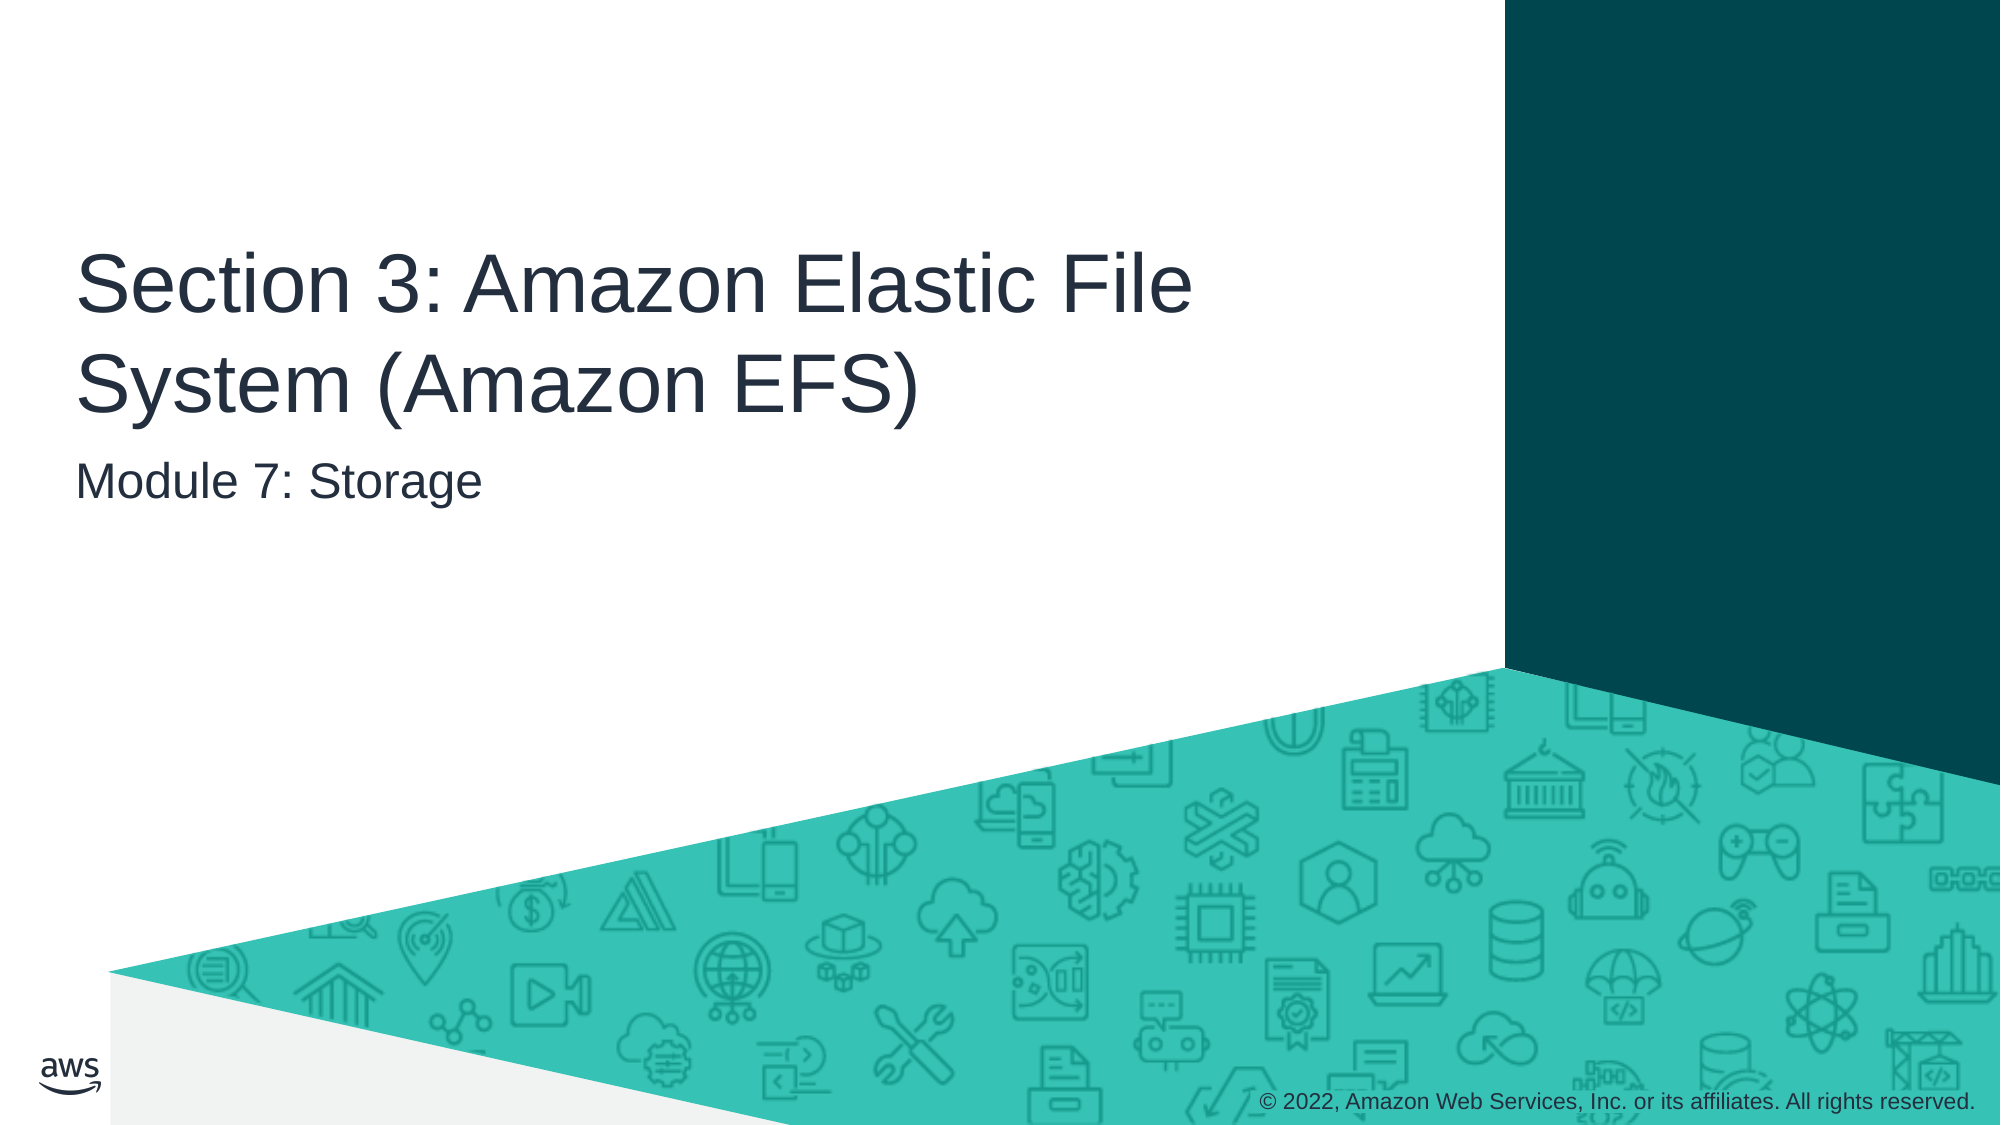

# Section 3: Amazon Elastic File System (Amazon EFS)
Module 7: Storage